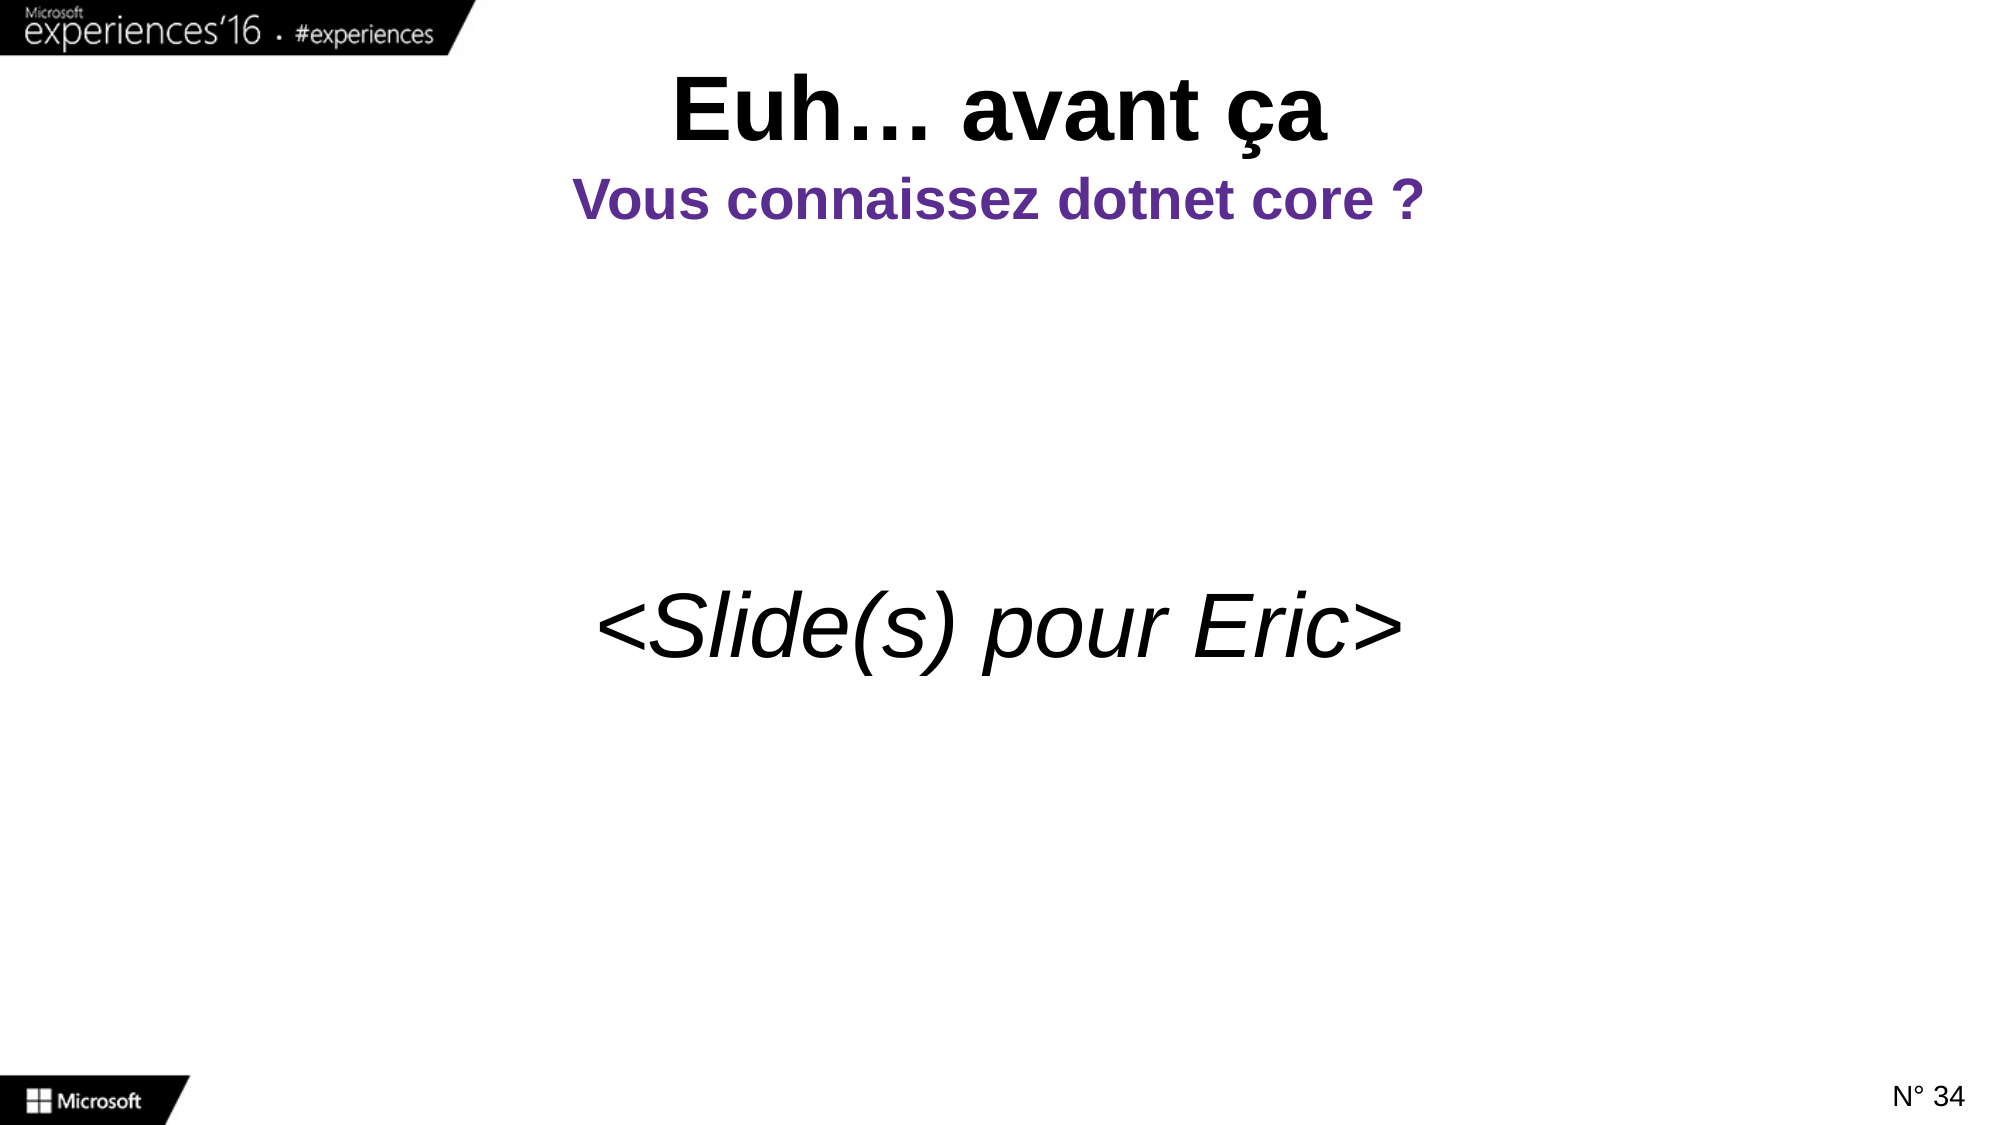

# Euh… avant ça
Vous connaissez dotnet core ?
<Slide(s) pour Eric>
N° 34